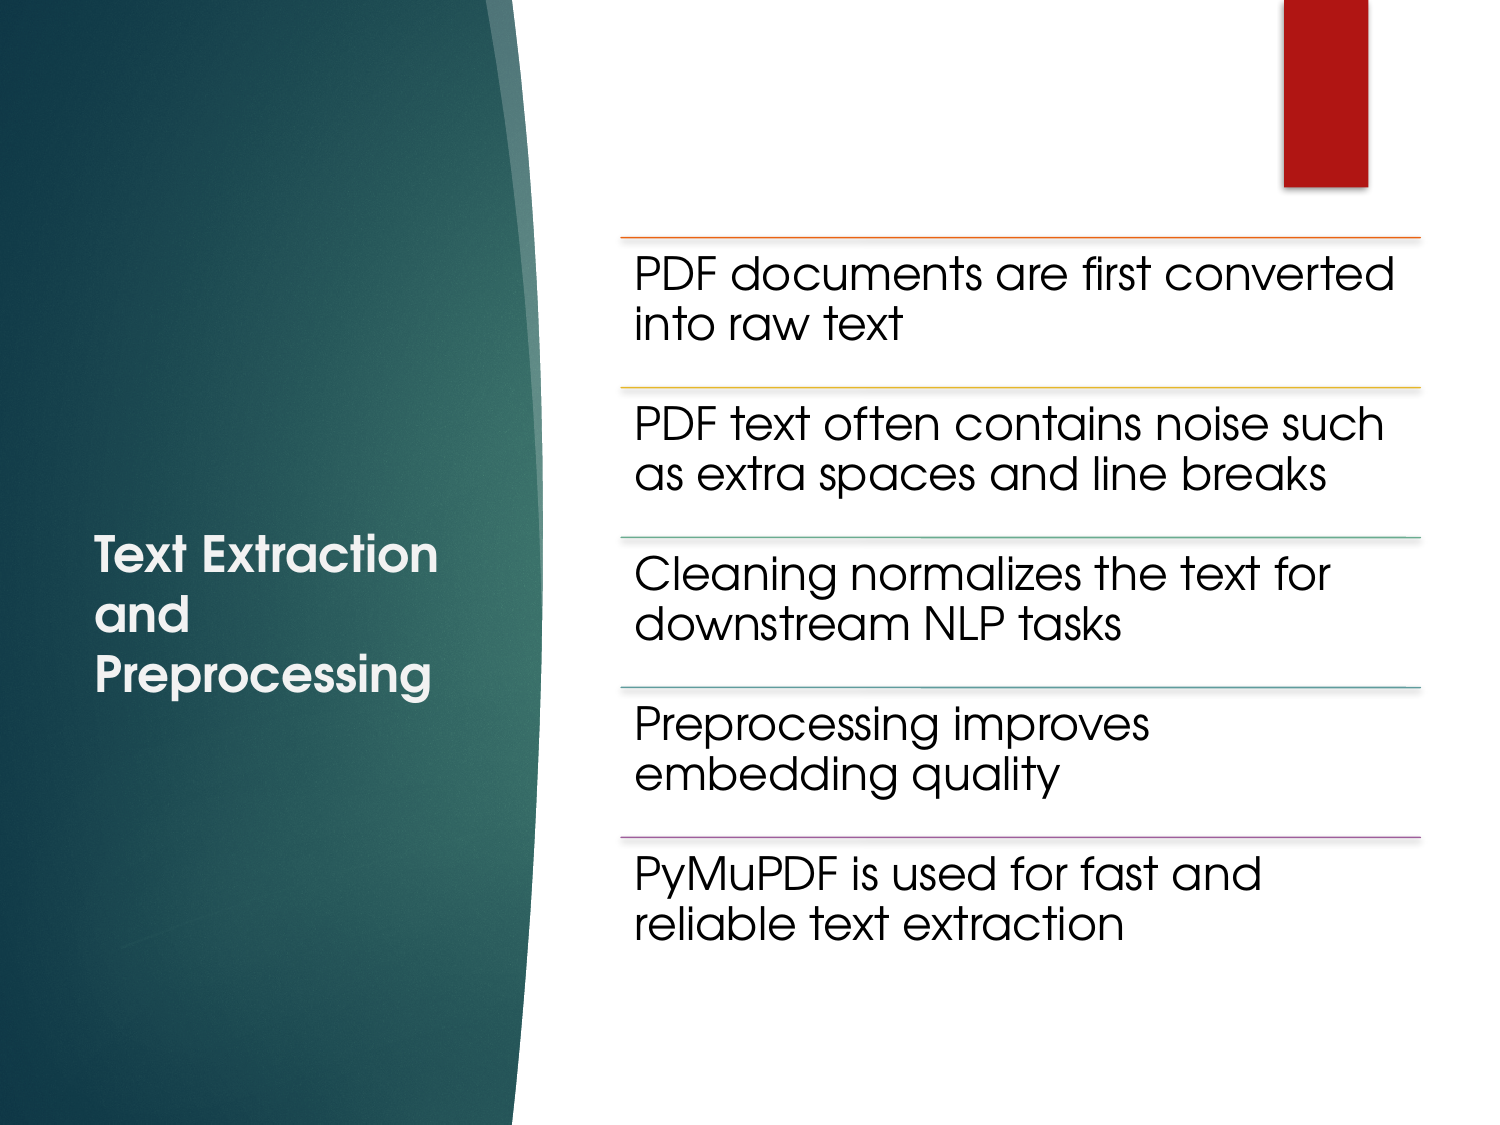

# Text Extraction and Preprocessing
PDF documents are first converted into raw text
PDF text often contains noise such as extra spaces and line breaks
Cleaning normalizes the text for downstream NLP tasks
Preprocessing improves embedding quality
PyMuPDF is used for fast and reliable text extraction